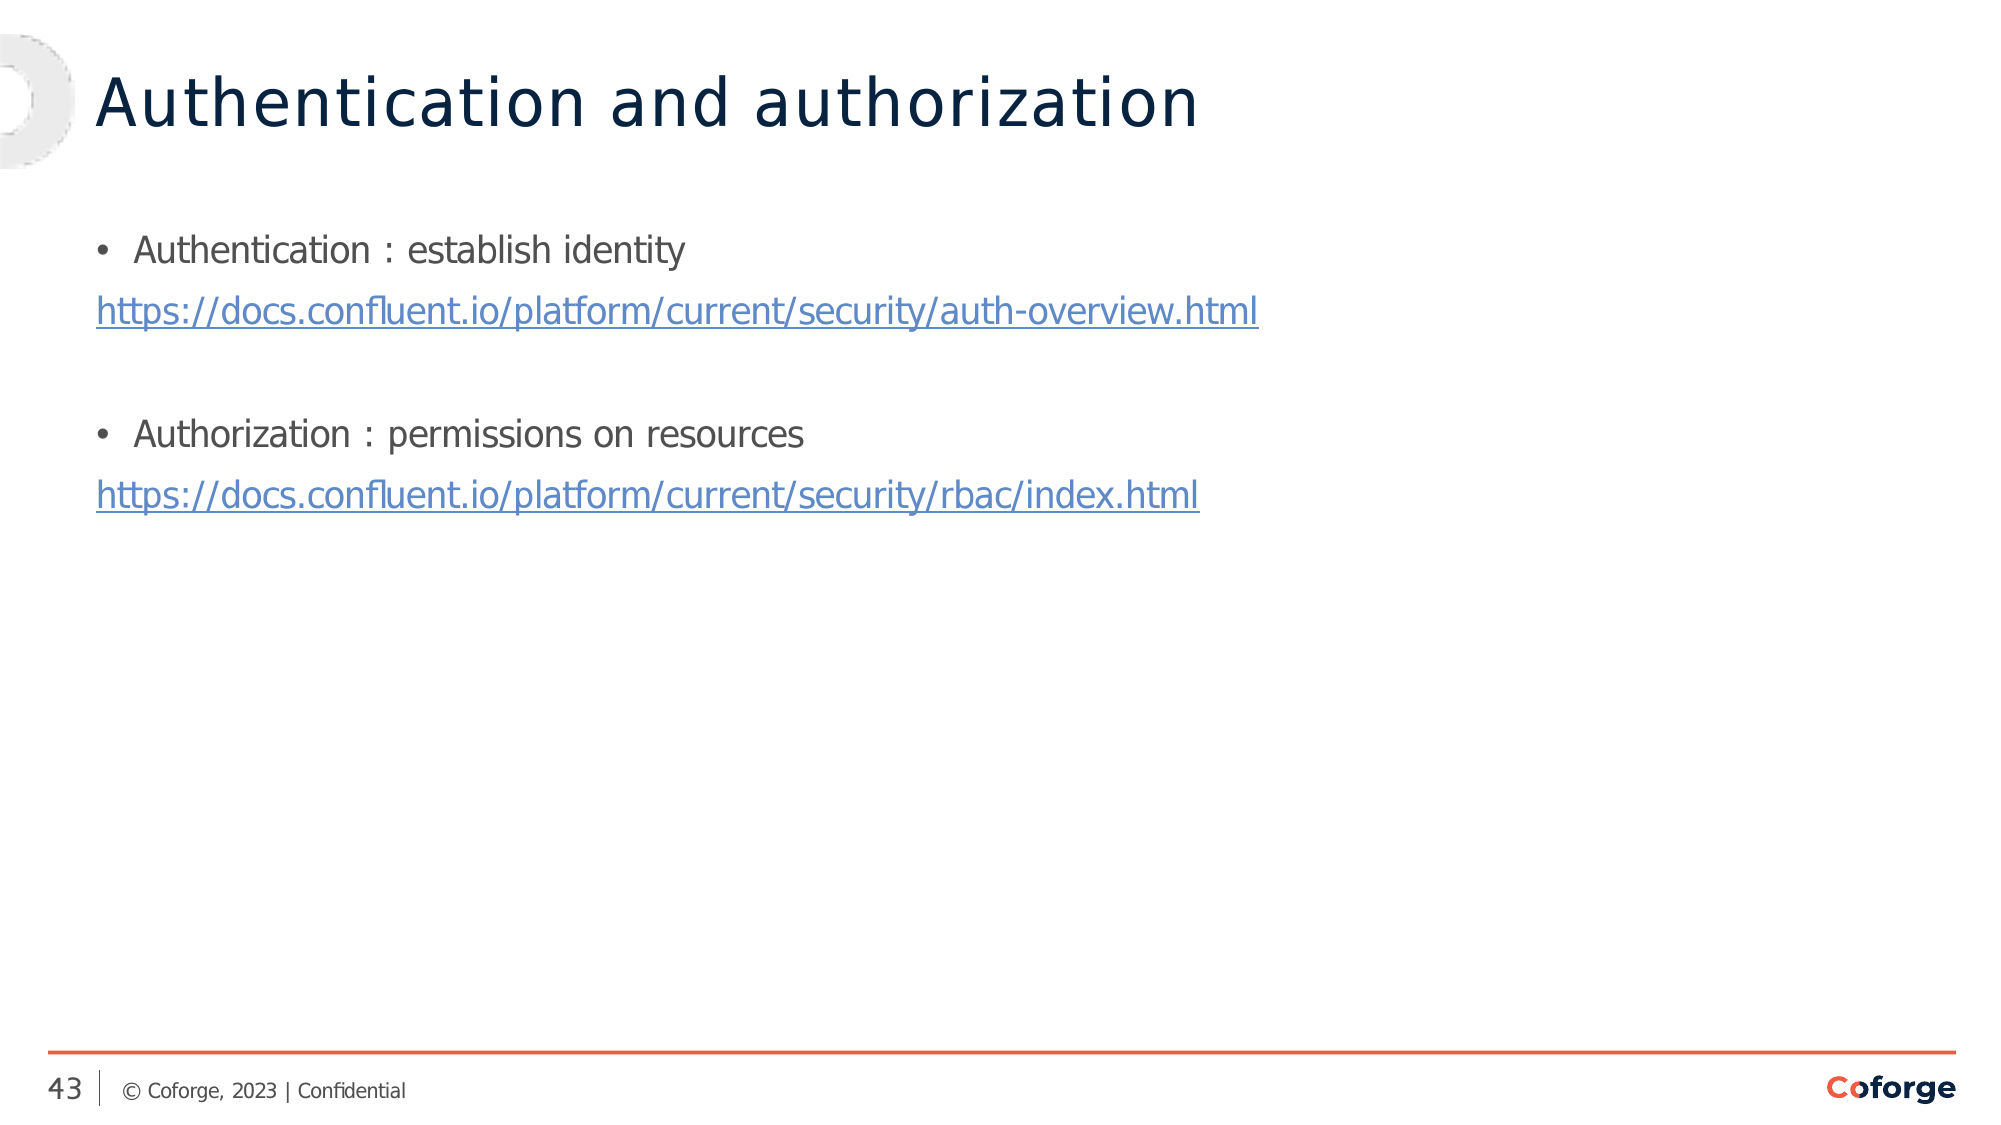

# Authentication and authorization
Authentication : establish identity
https://docs.confluent.io/platform/current/security/auth-overview.html

Authorization : permissions on resources
https://docs.confluent.io/platform/current/security/rbac/index.html